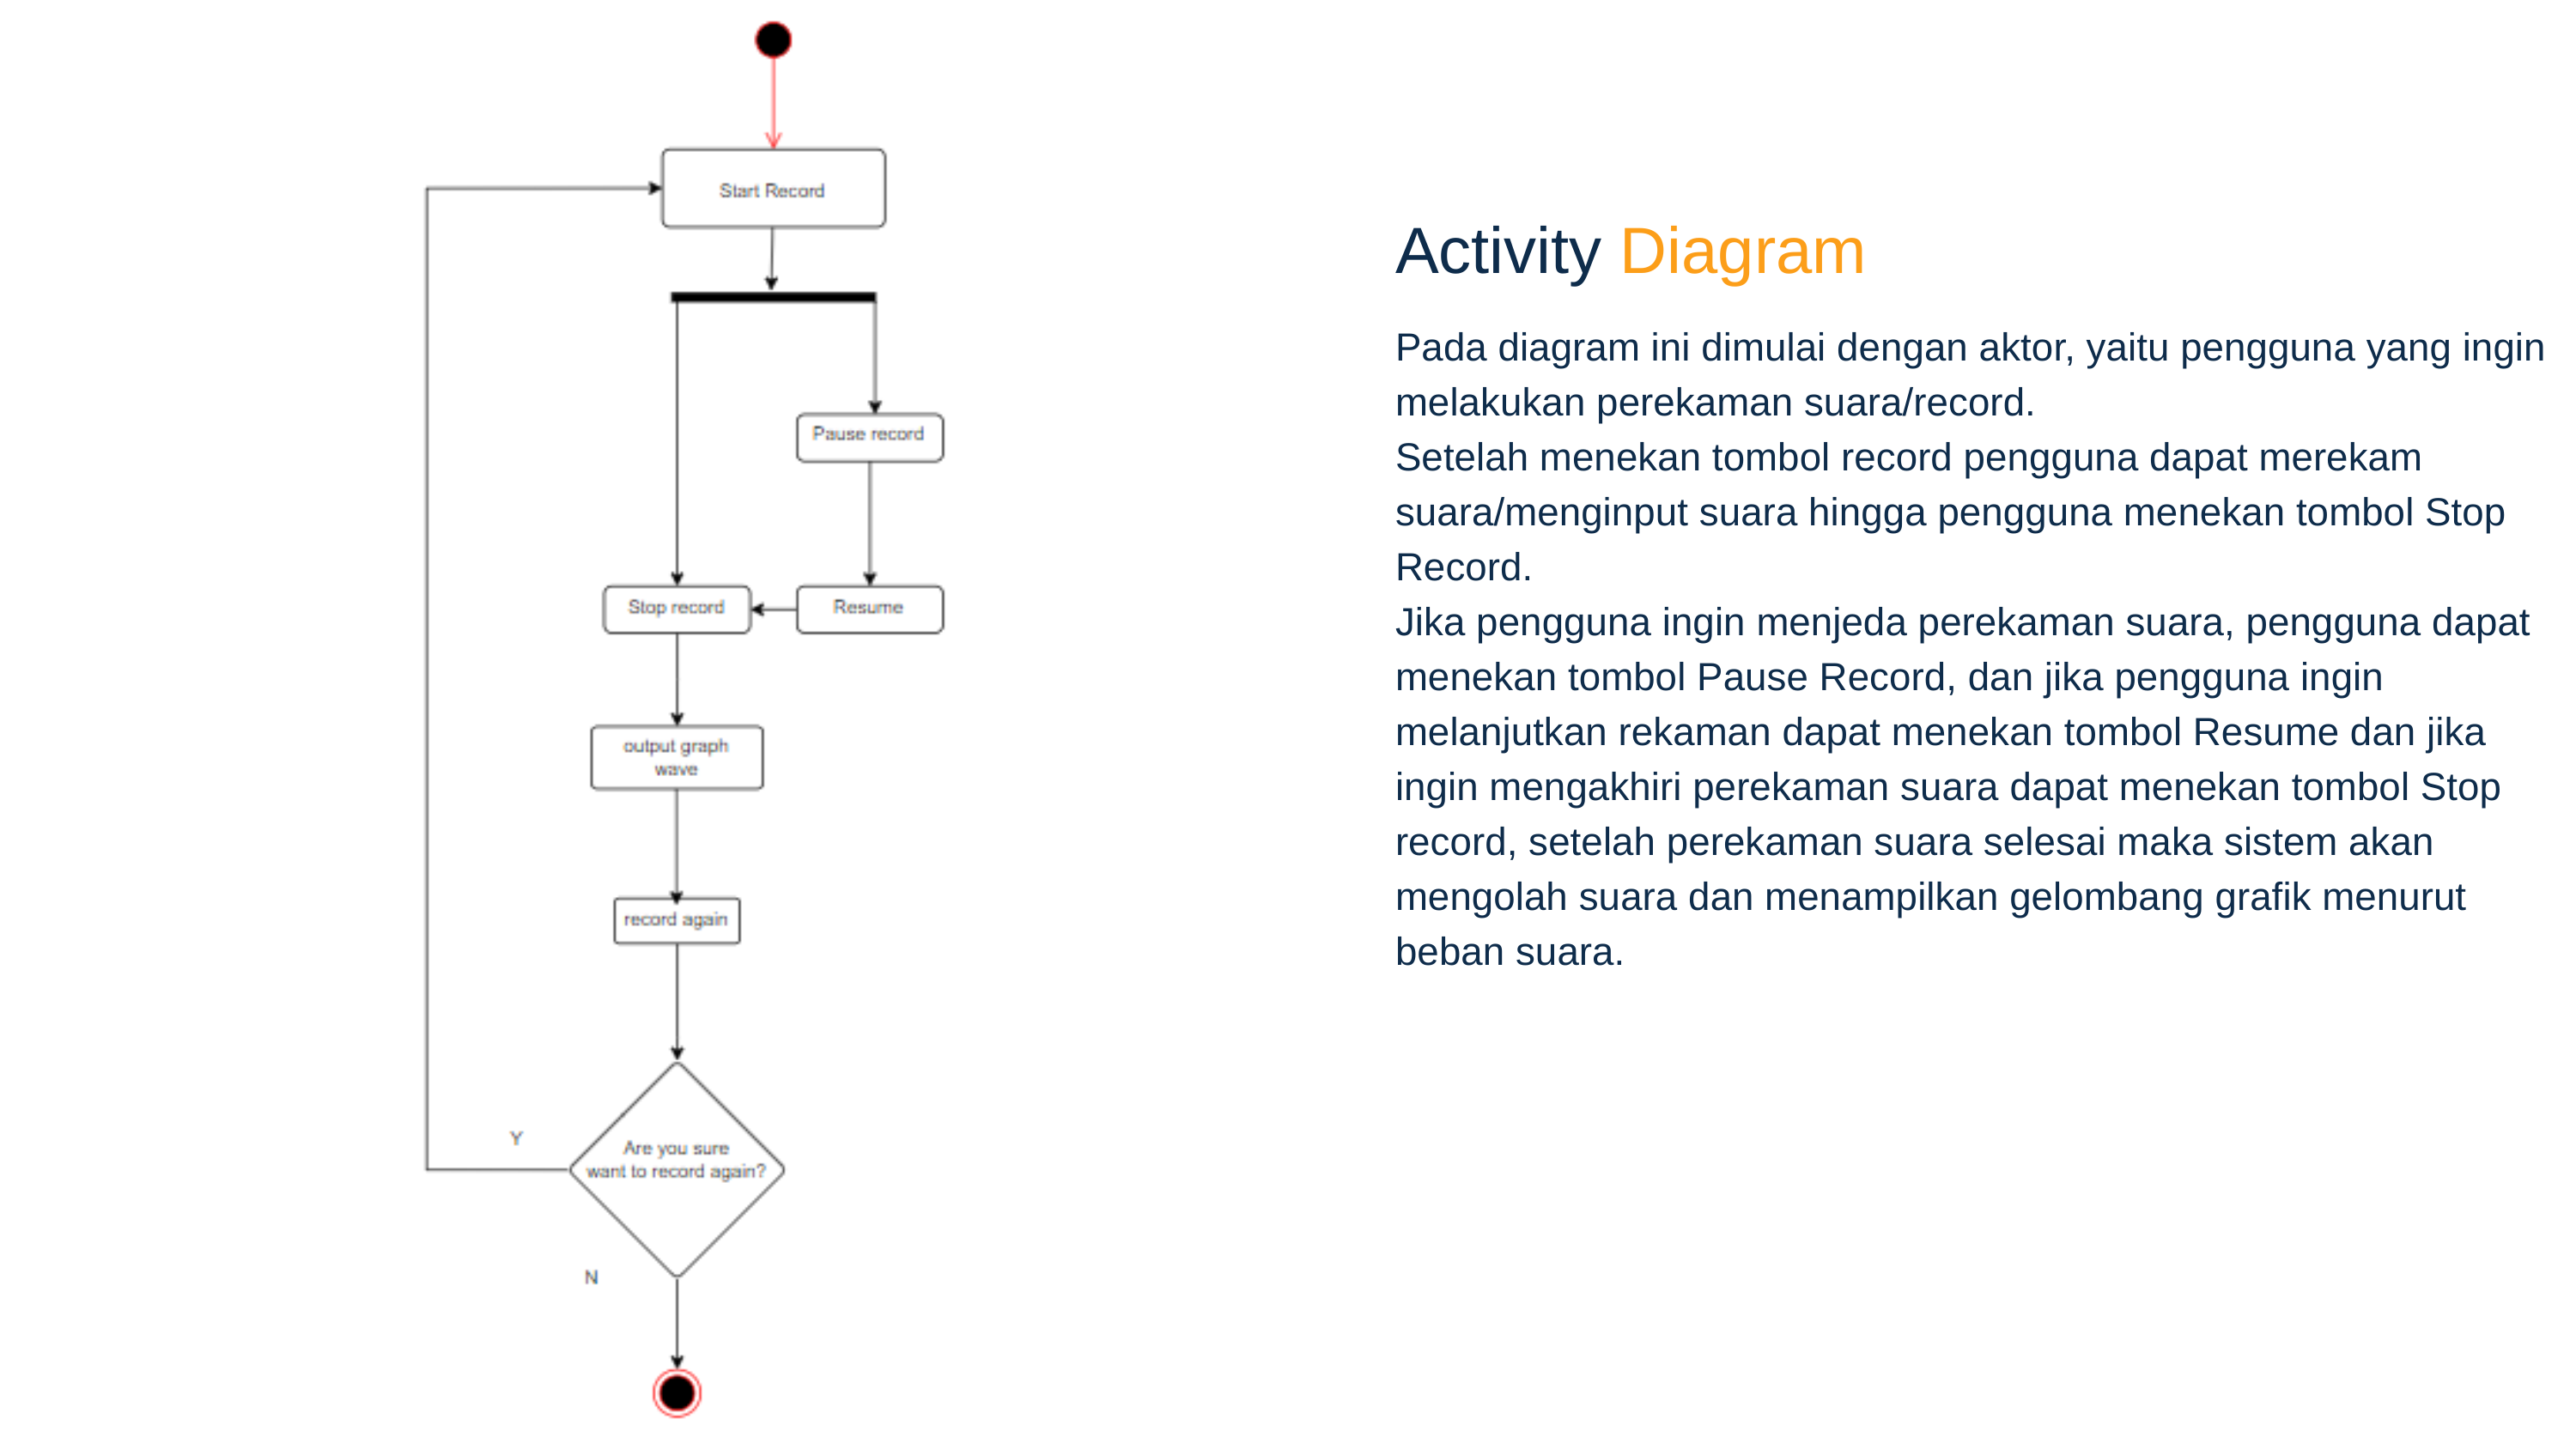

Activity Diagram
Pada diagram ini dimulai dengan aktor, yaitu pengguna yang ingin melakukan perekaman suara/record.
Setelah menekan tombol record pengguna dapat merekam suara/menginput suara hingga pengguna menekan tombol Stop Record.
Jika pengguna ingin menjeda perekaman suara, pengguna dapat menekan tombol Pause Record, dan jika pengguna ingin melanjutkan rekaman dapat menekan tombol Resume dan jika ingin mengakhiri perekaman suara dapat menekan tombol Stop record, setelah perekaman suara selesai maka sistem akan mengolah suara dan menampilkan gelombang grafik menurut beban suara.